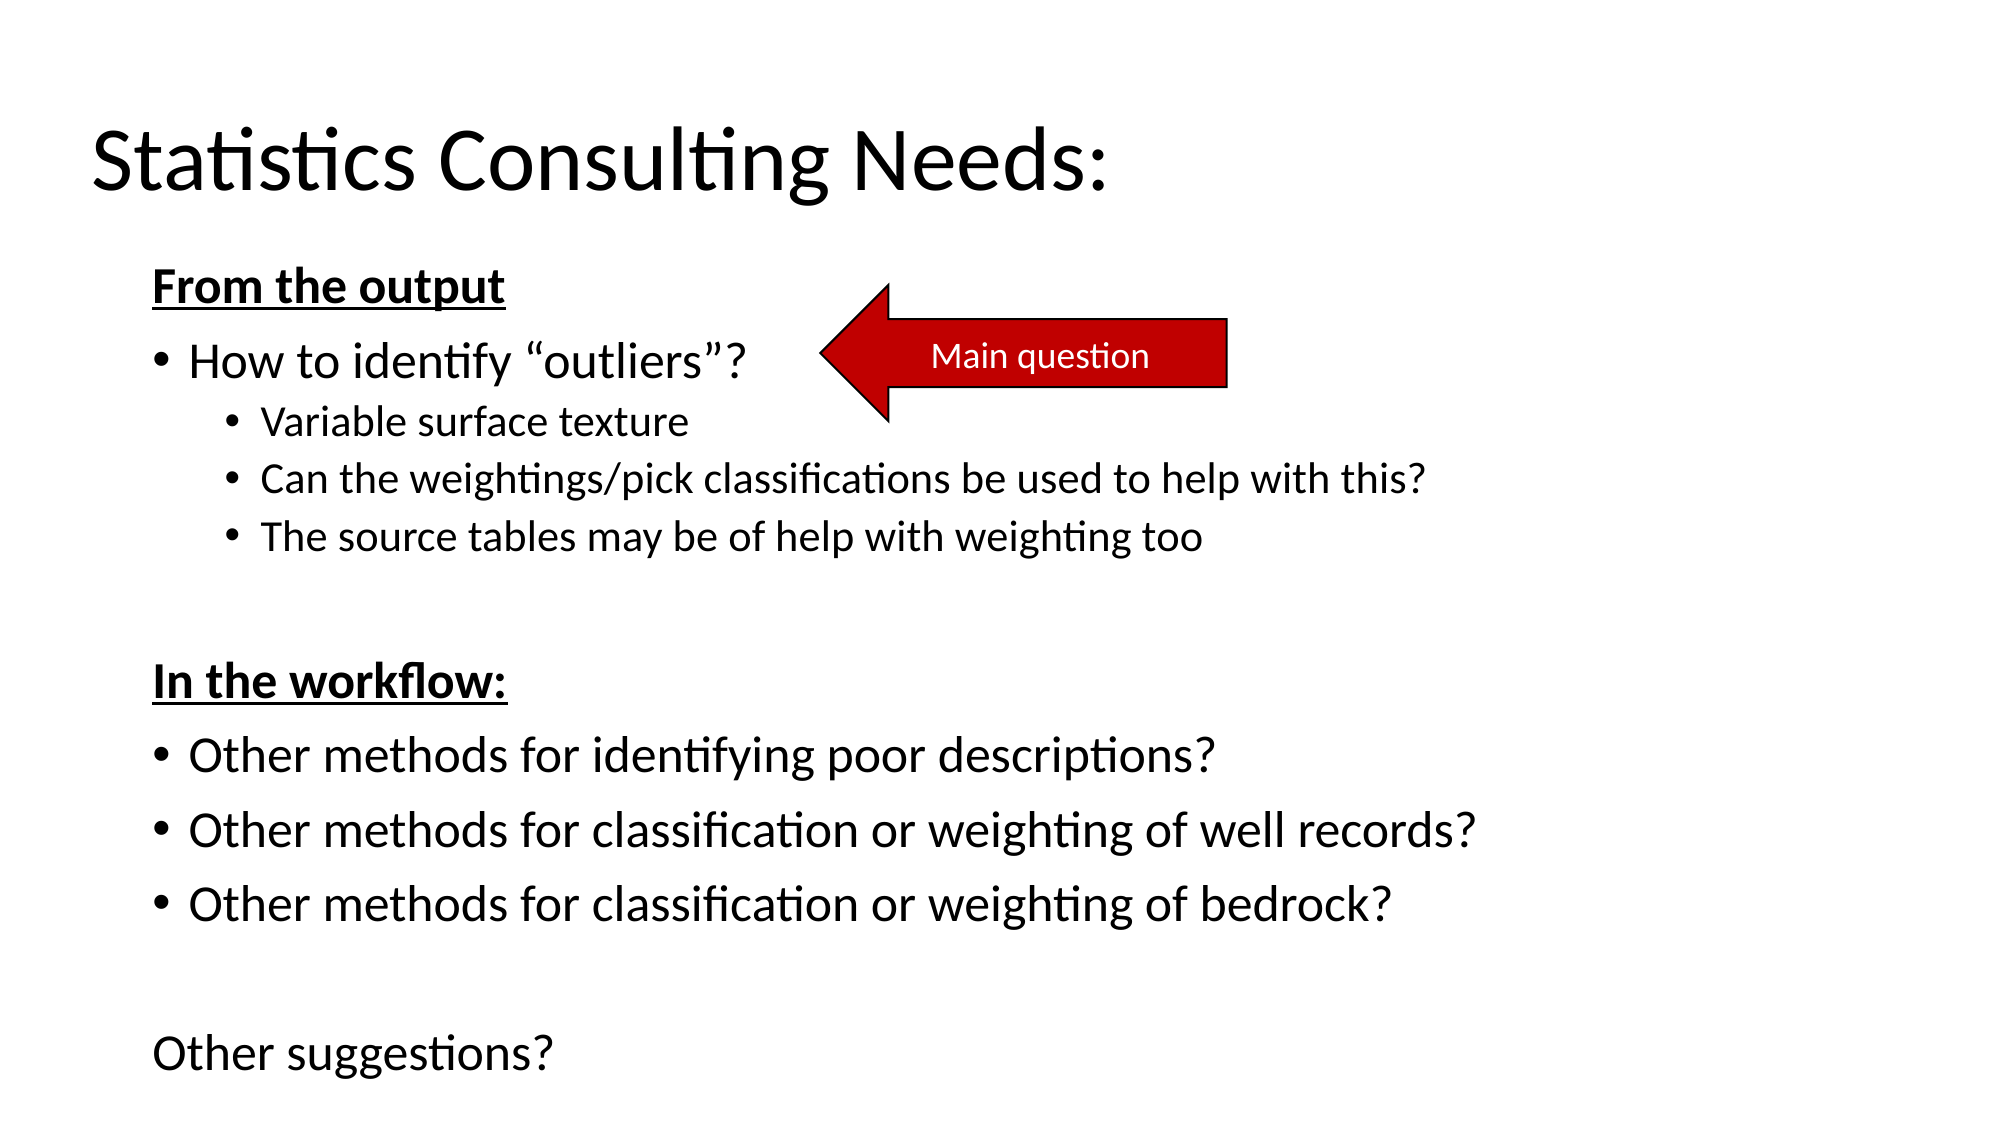

# Statistics Consulting Needs:
From the output
How to identify “outliers”?
Variable surface texture
Can the weightings/pick classifications be used to help with this?
The source tables may be of help with weighting too

In the workflow:
Other methods for identifying poor descriptions?
Other methods for classification or weighting of well records?
Other methods for classification or weighting of bedrock?

Other suggestions?

Main question